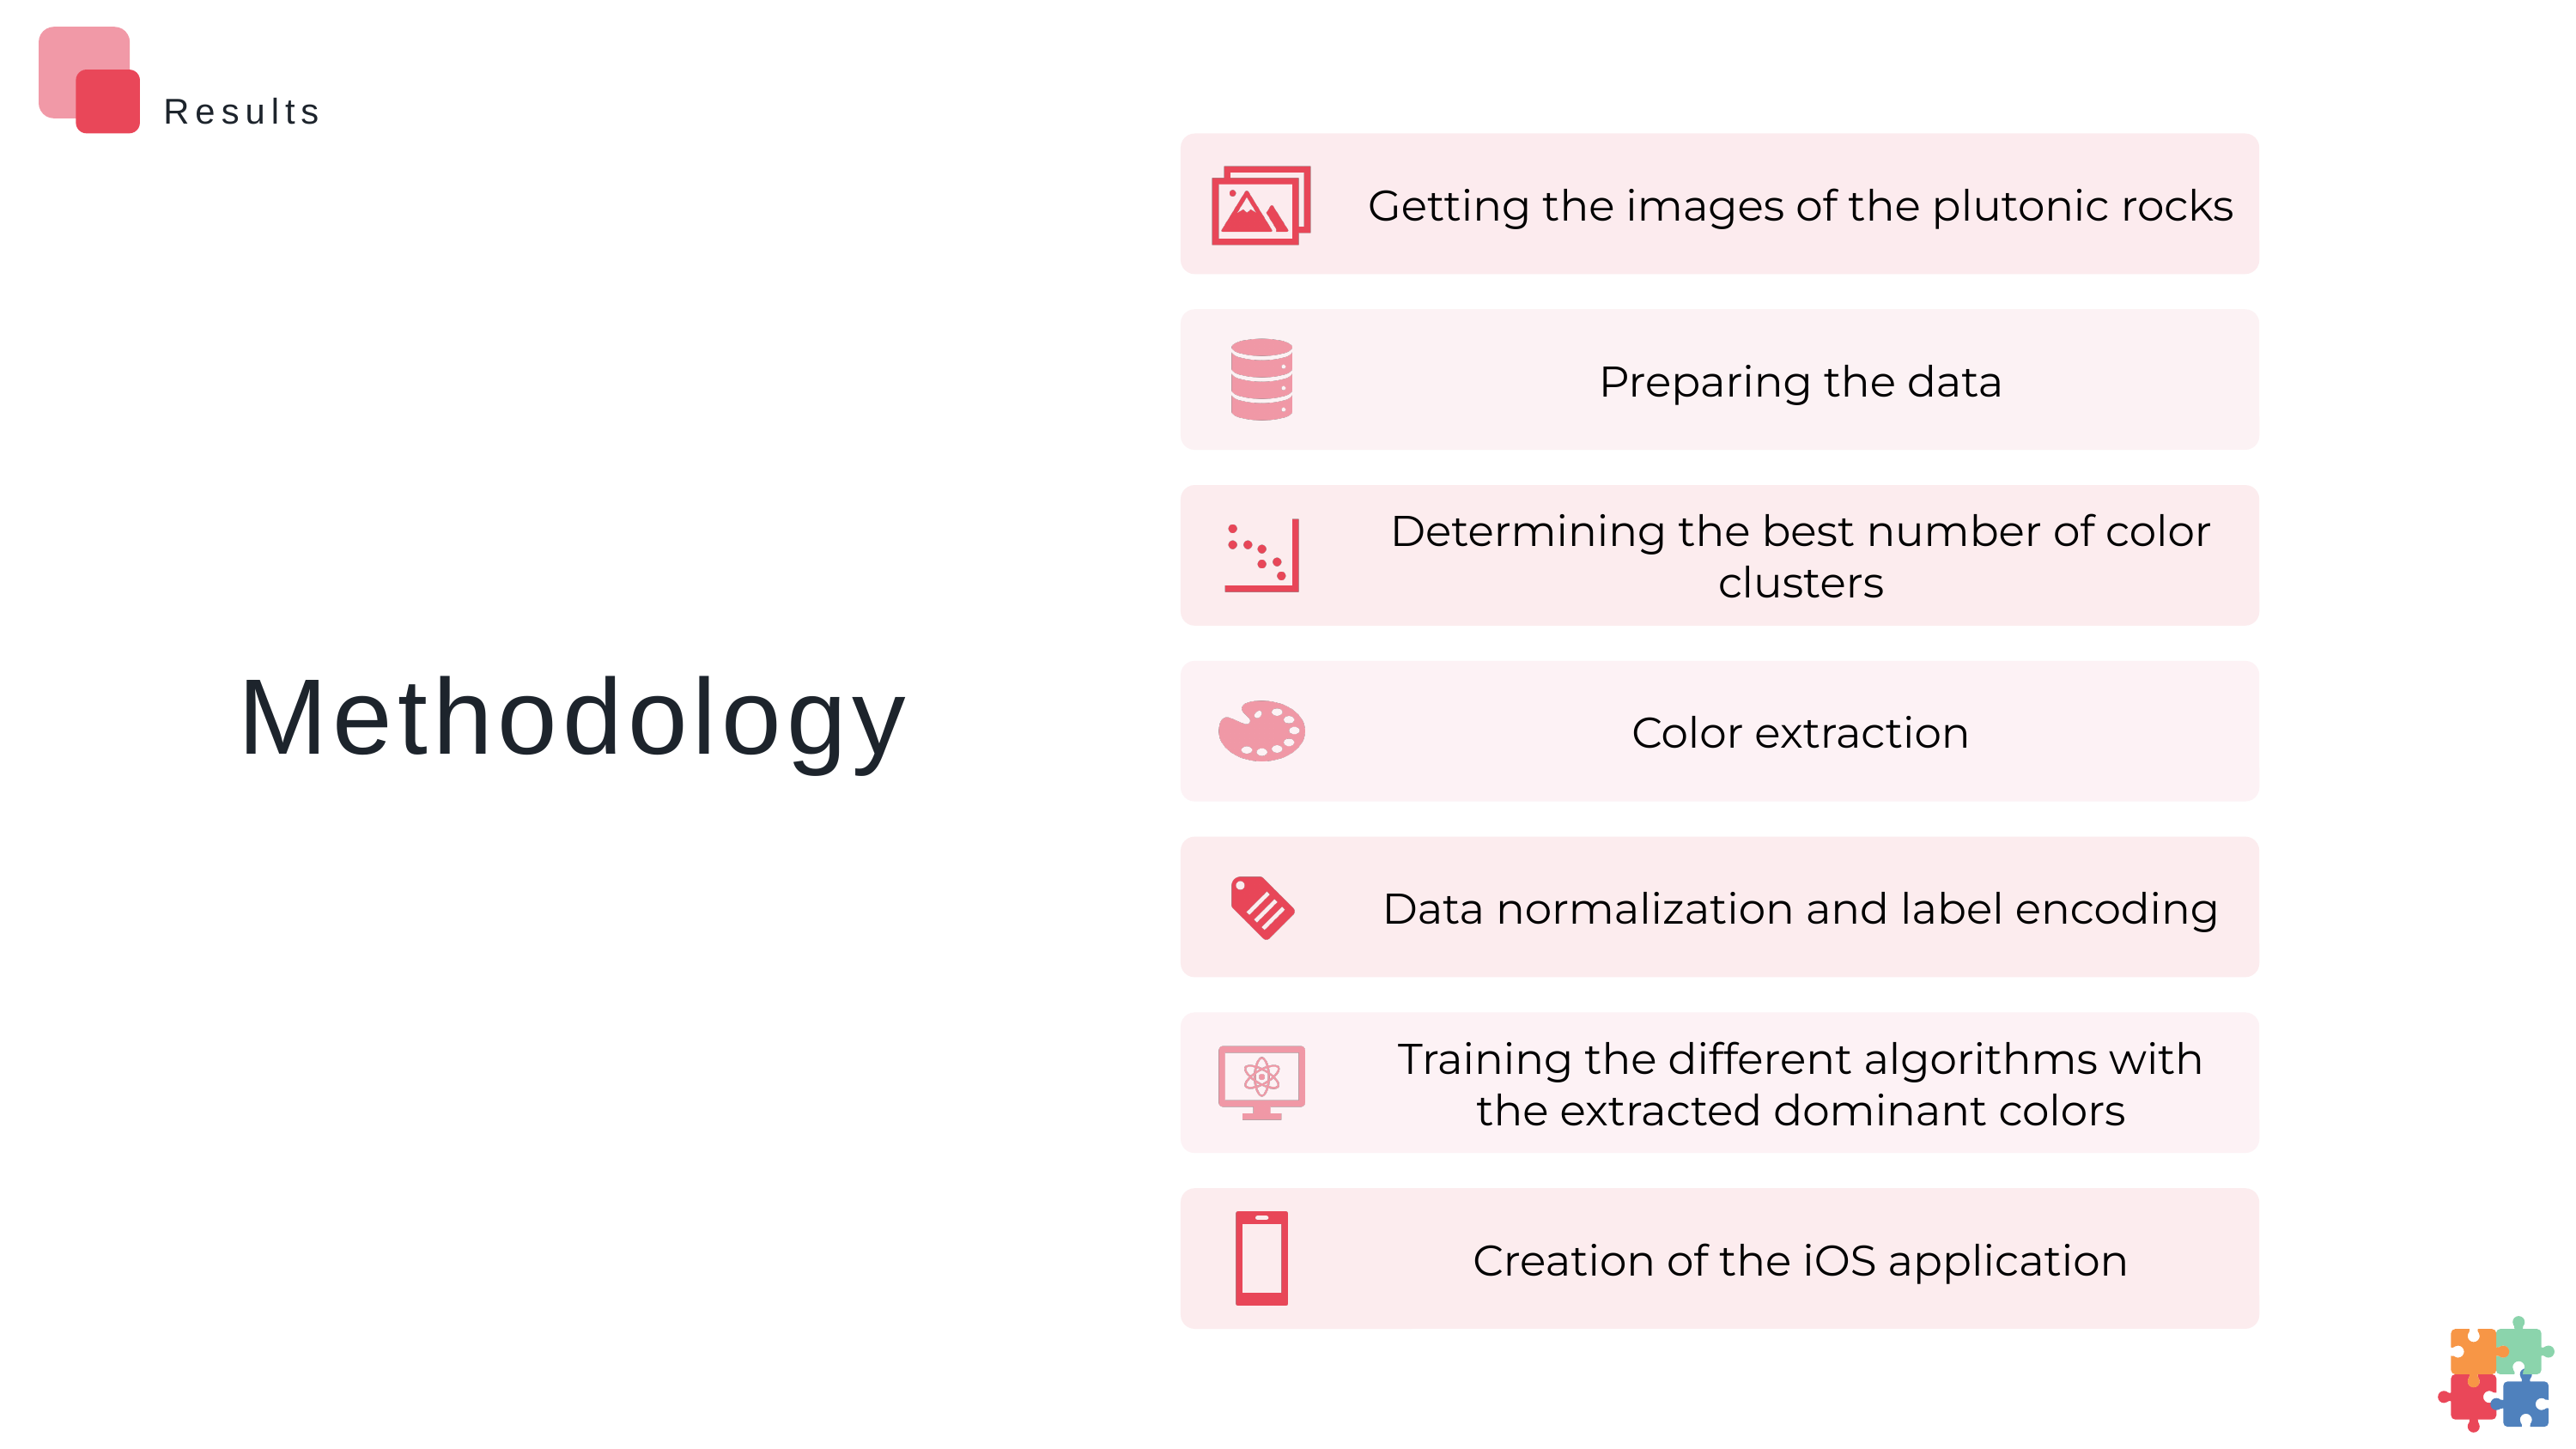

Results
Getting the images of the plutonic rocks
Preparing the data
Determining the best number of color clusters
Color extraction
Data normalization and label encoding
Training the different algorithms with the extracted dominant colors
Creation of the iOS application
Methodology